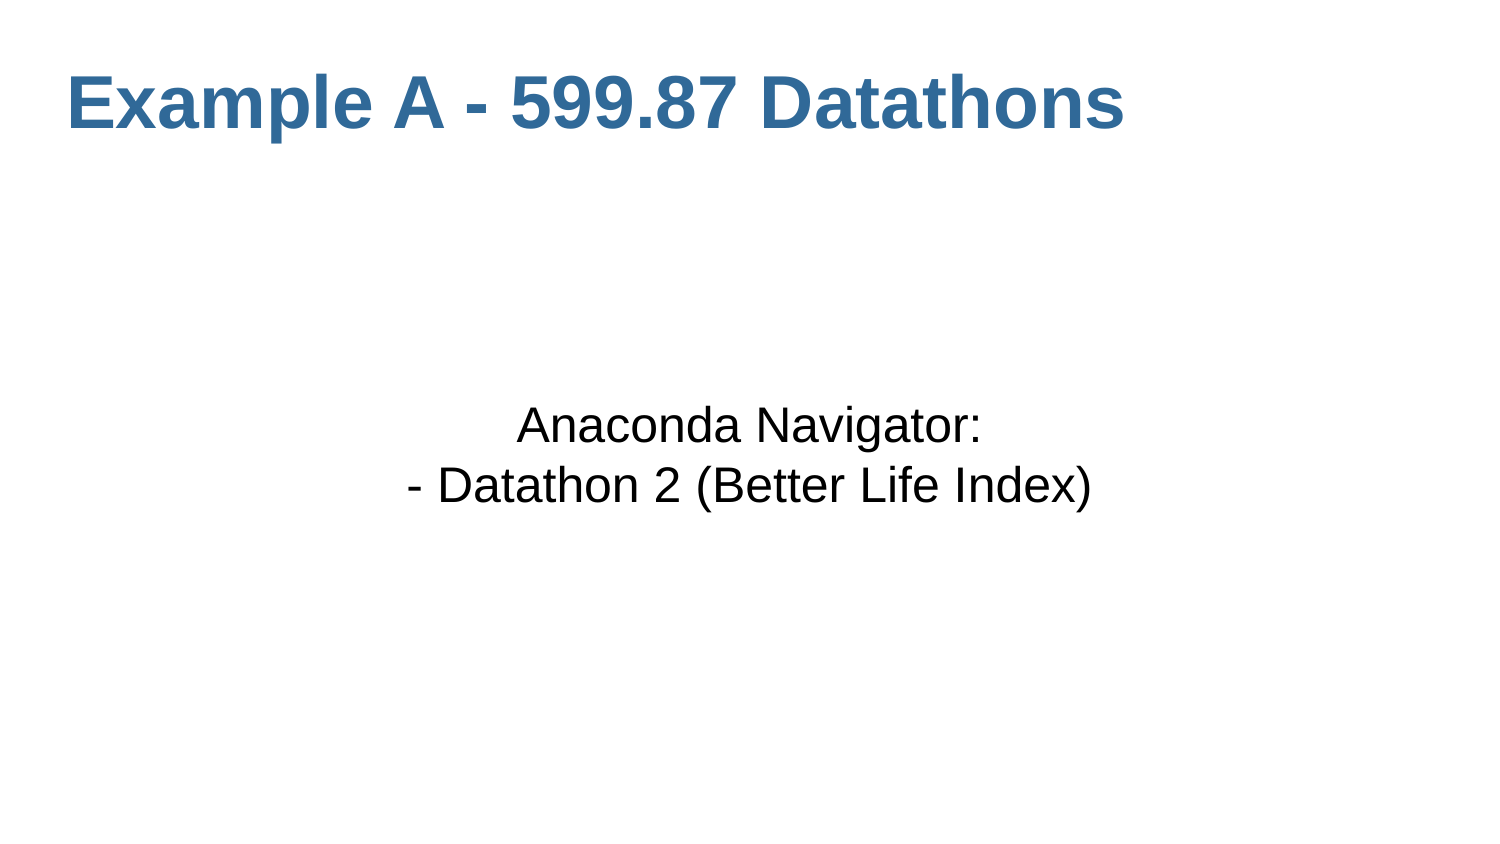

Example A - 599.87 Datathons
# Anaconda Navigator:
- Datathon 2 (Better Life Index)